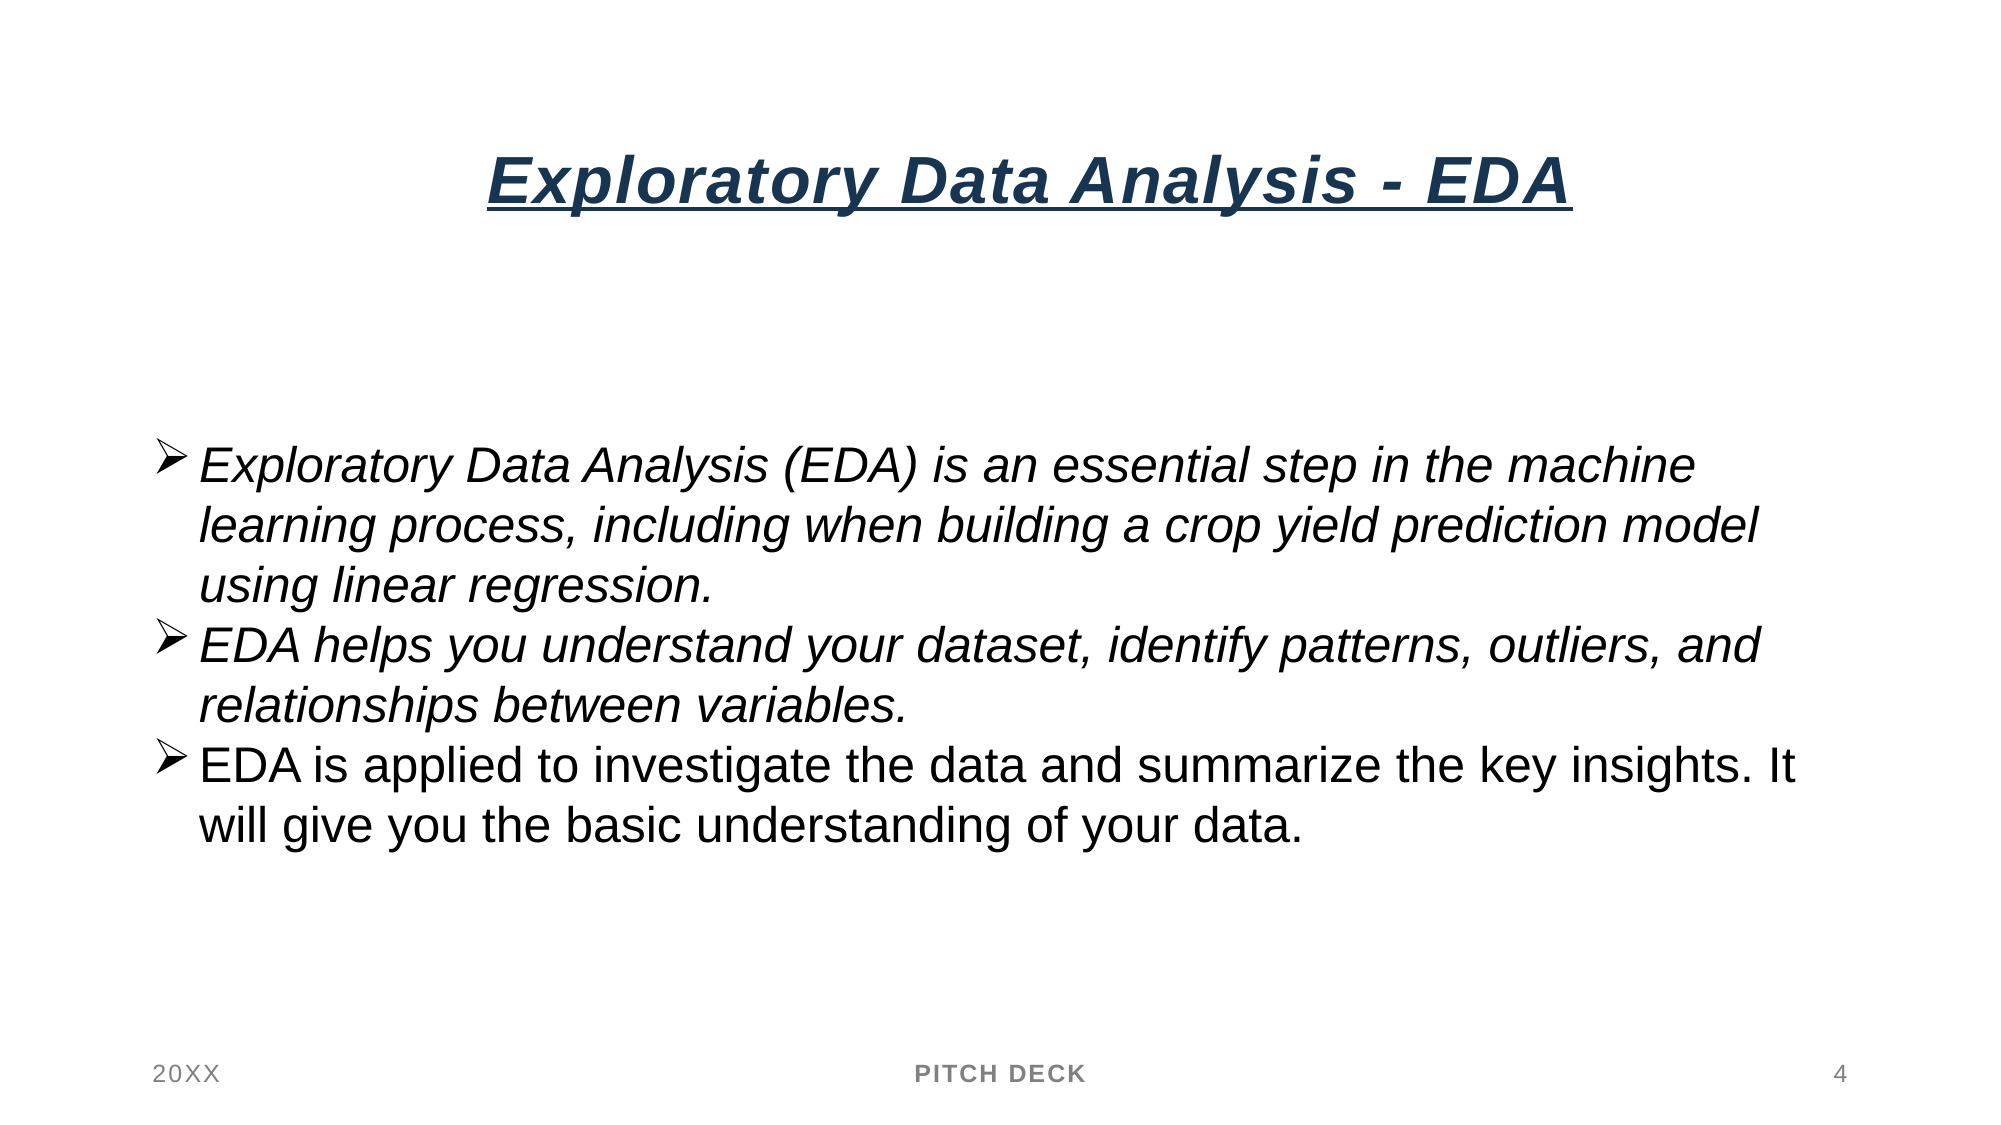

Exploratory Data Analysis - EDA
Exploratory Data Analysis (EDA) is an essential step in the machine learning process, including when building a crop yield prediction model using linear regression.
EDA helps you understand your dataset, identify patterns, outliers, and relationships between variables.
EDA is applied to investigate the data and summarize the key insights. It will give you the basic understanding of your data.
20XX
Pitch deck
4